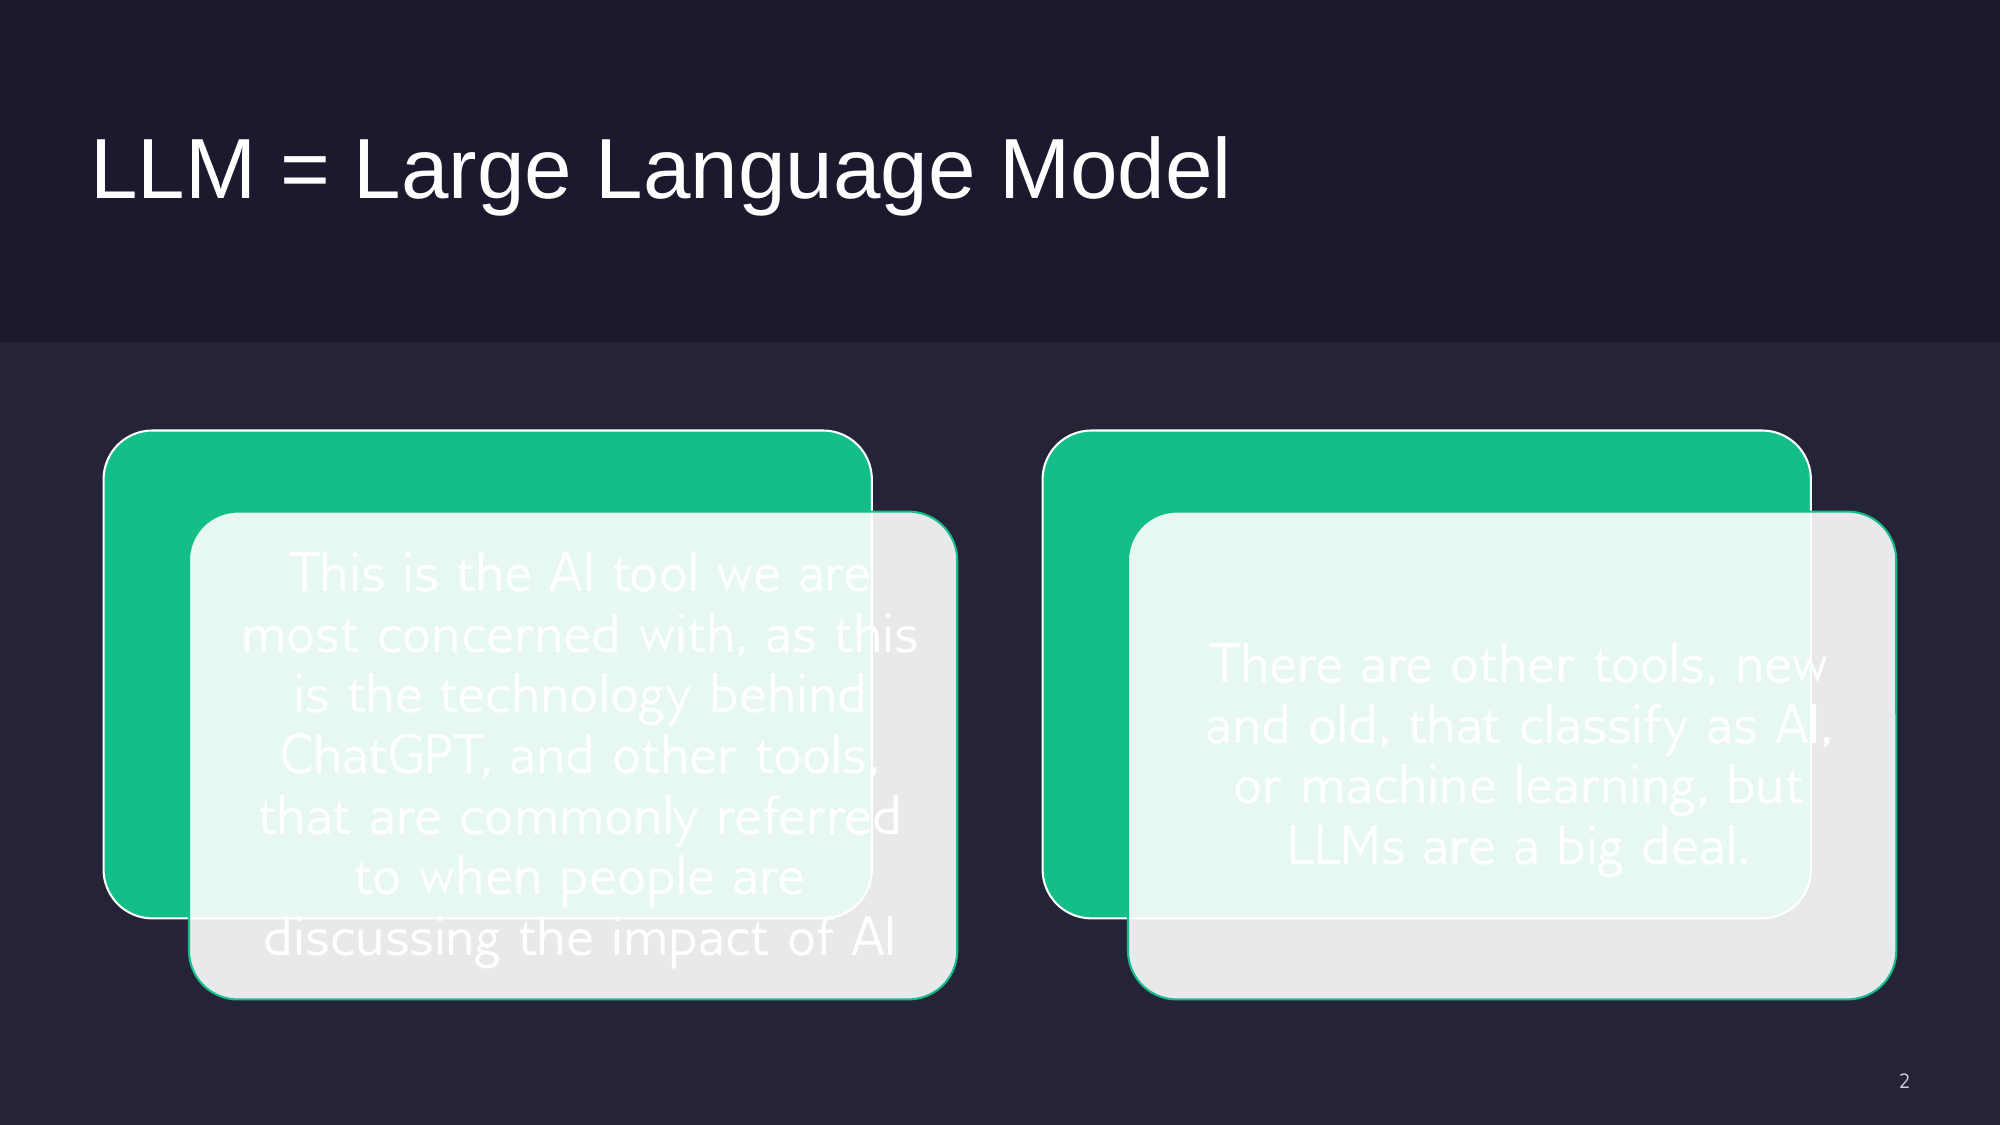

# LLM = Large Language Model

This is the AI tool we are most concerned with, as this is the technology behind ChatGPT, and other tools, that are commonly referred to when people are discussing the impact of AI
There are other tools, new and old, that classify as AI, or machine learning, but LLMs are a big deal.

2